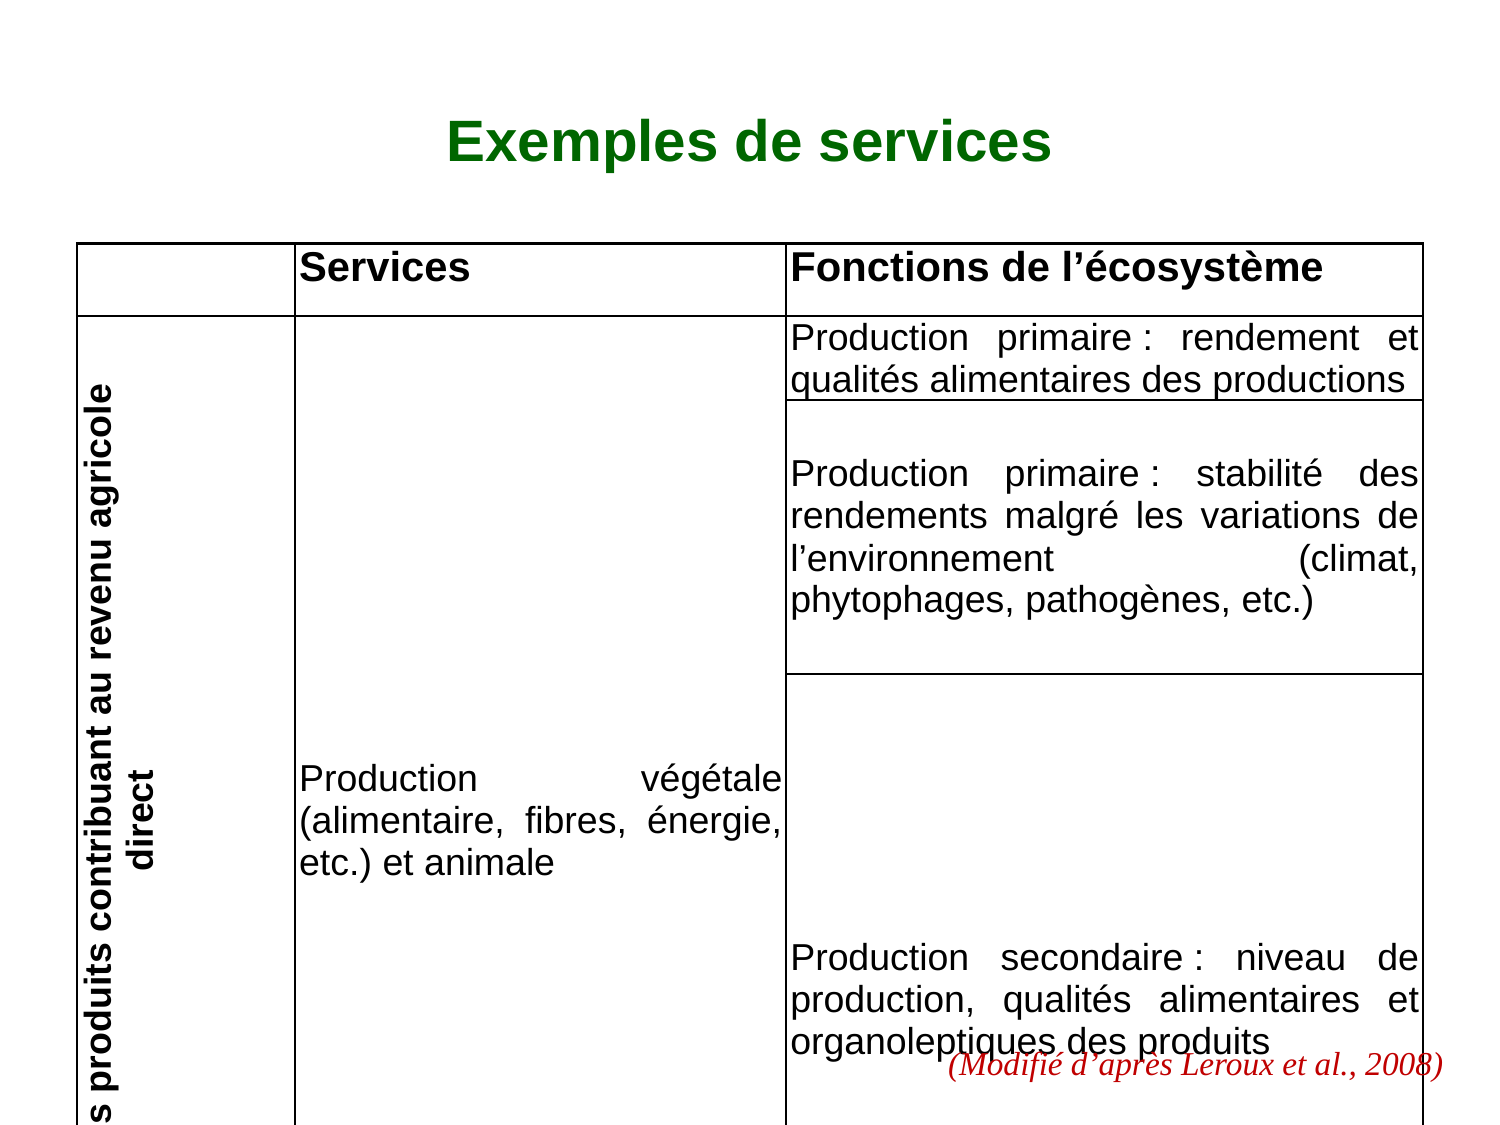

# Exemples de services
|  | Services | Fonctions de l’écosystème |
| --- | --- | --- |
| Services produits contribuant au revenu agricole direct | Production végétale (alimentaire, fibres, énergie, etc.) et animale | Production primaire : rendement et qualités alimentaires des productions |
|  |  | Production primaire : stabilité des rendements malgré les variations de l’environnement (climat, phytophages, pathogènes, etc.) |
|  |  | Production secondaire : niveau de production, qualités alimentaires et organoleptiques des produits |
(Modifié d’après Leroux et al., 2008)